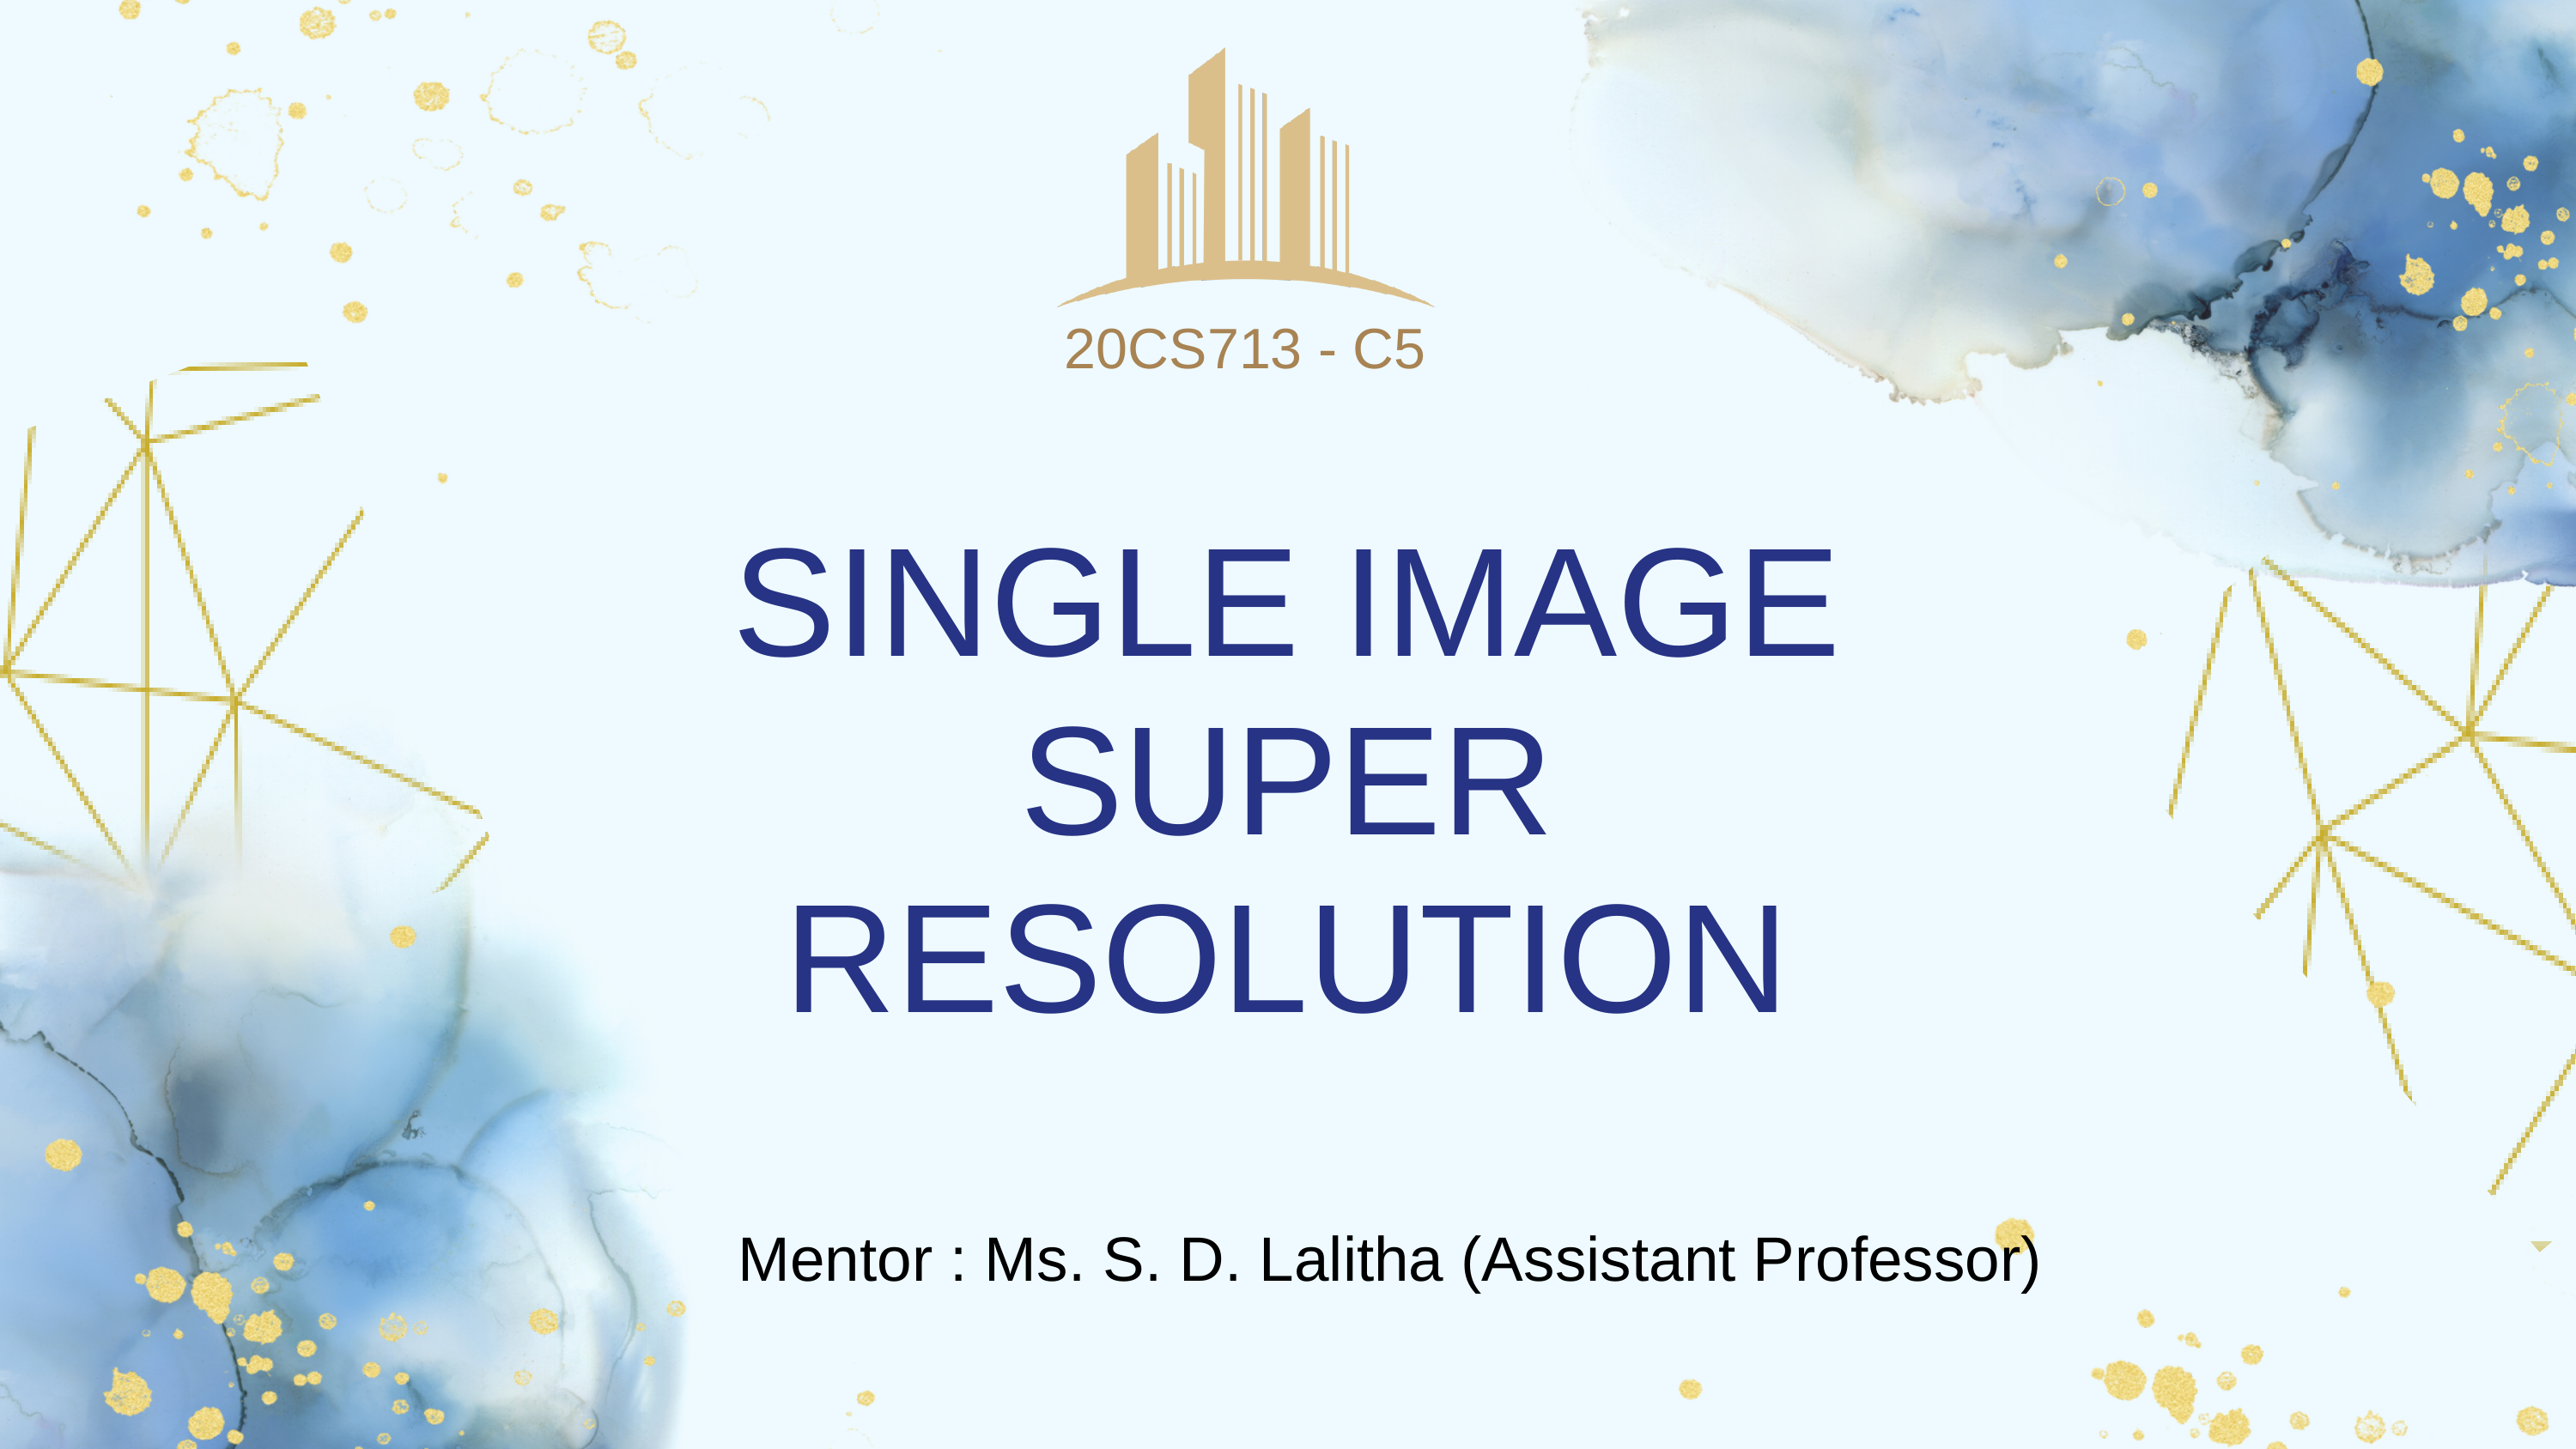

20CS713 - C5

SINGLE IMAGE SUPER RESOLUTION

Mentor : Ms. S. D. Lalitha (Assistant Professor)